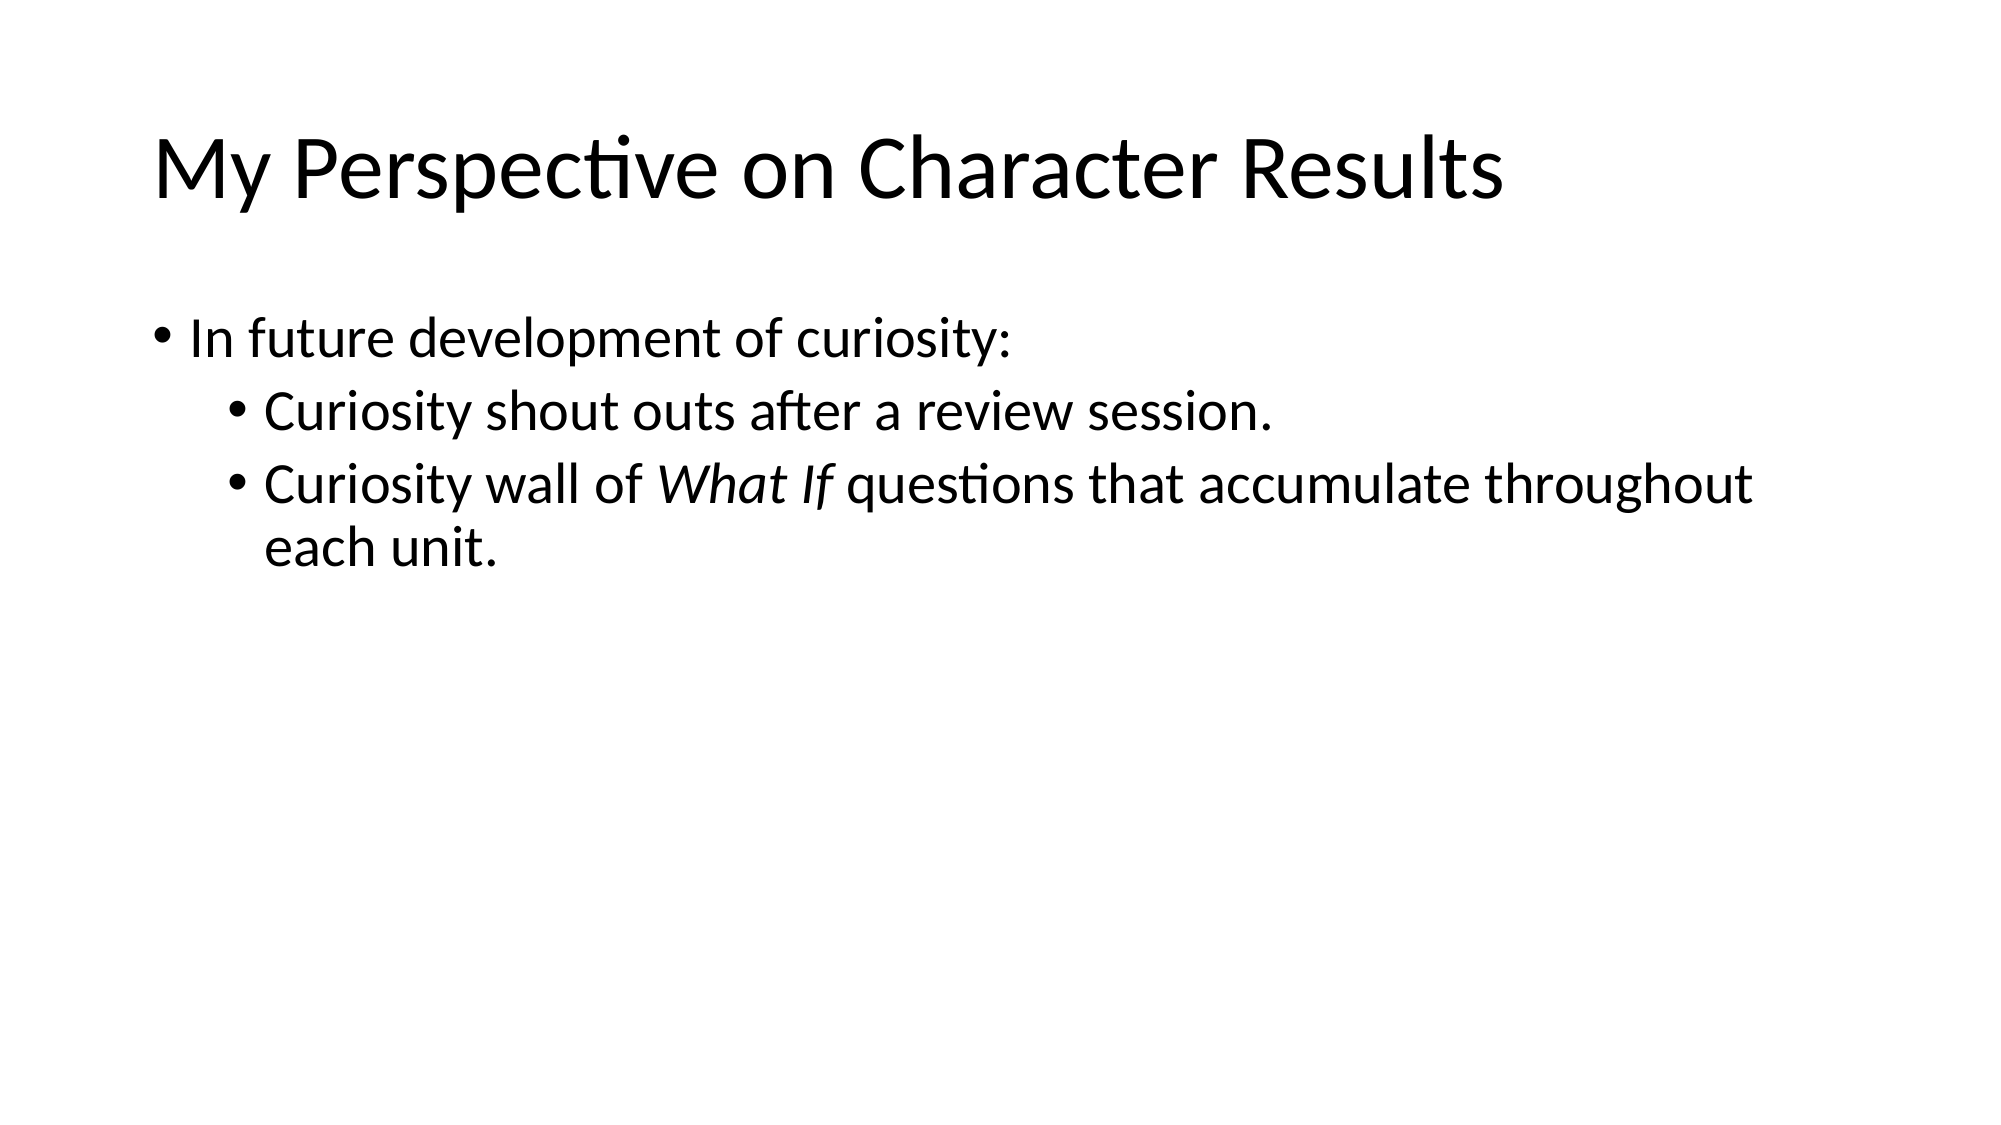

# My Perspective on Character Results
In future development of curiosity:
Curiosity shout outs after a review session.
Curiosity wall of What If questions that accumulate throughout each unit.